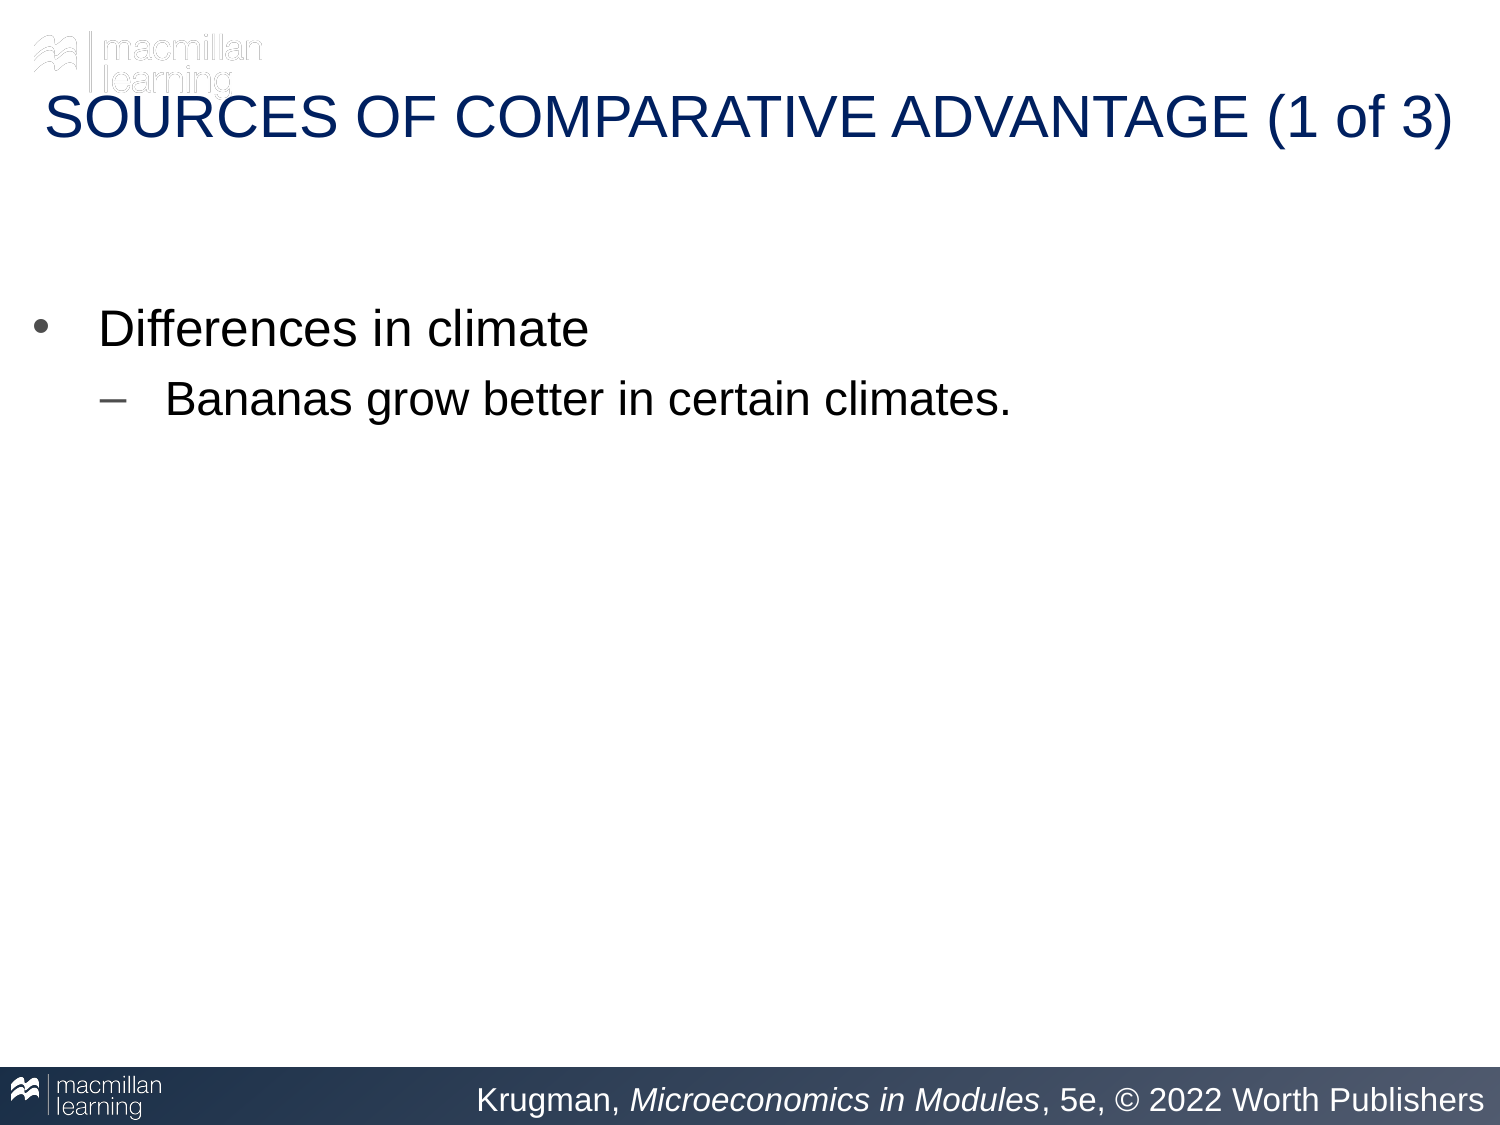

# SOURCES OF COMPARATIVE ADVANTAGE (1 of 3)
Differences in climate
Bananas grow better in certain climates.